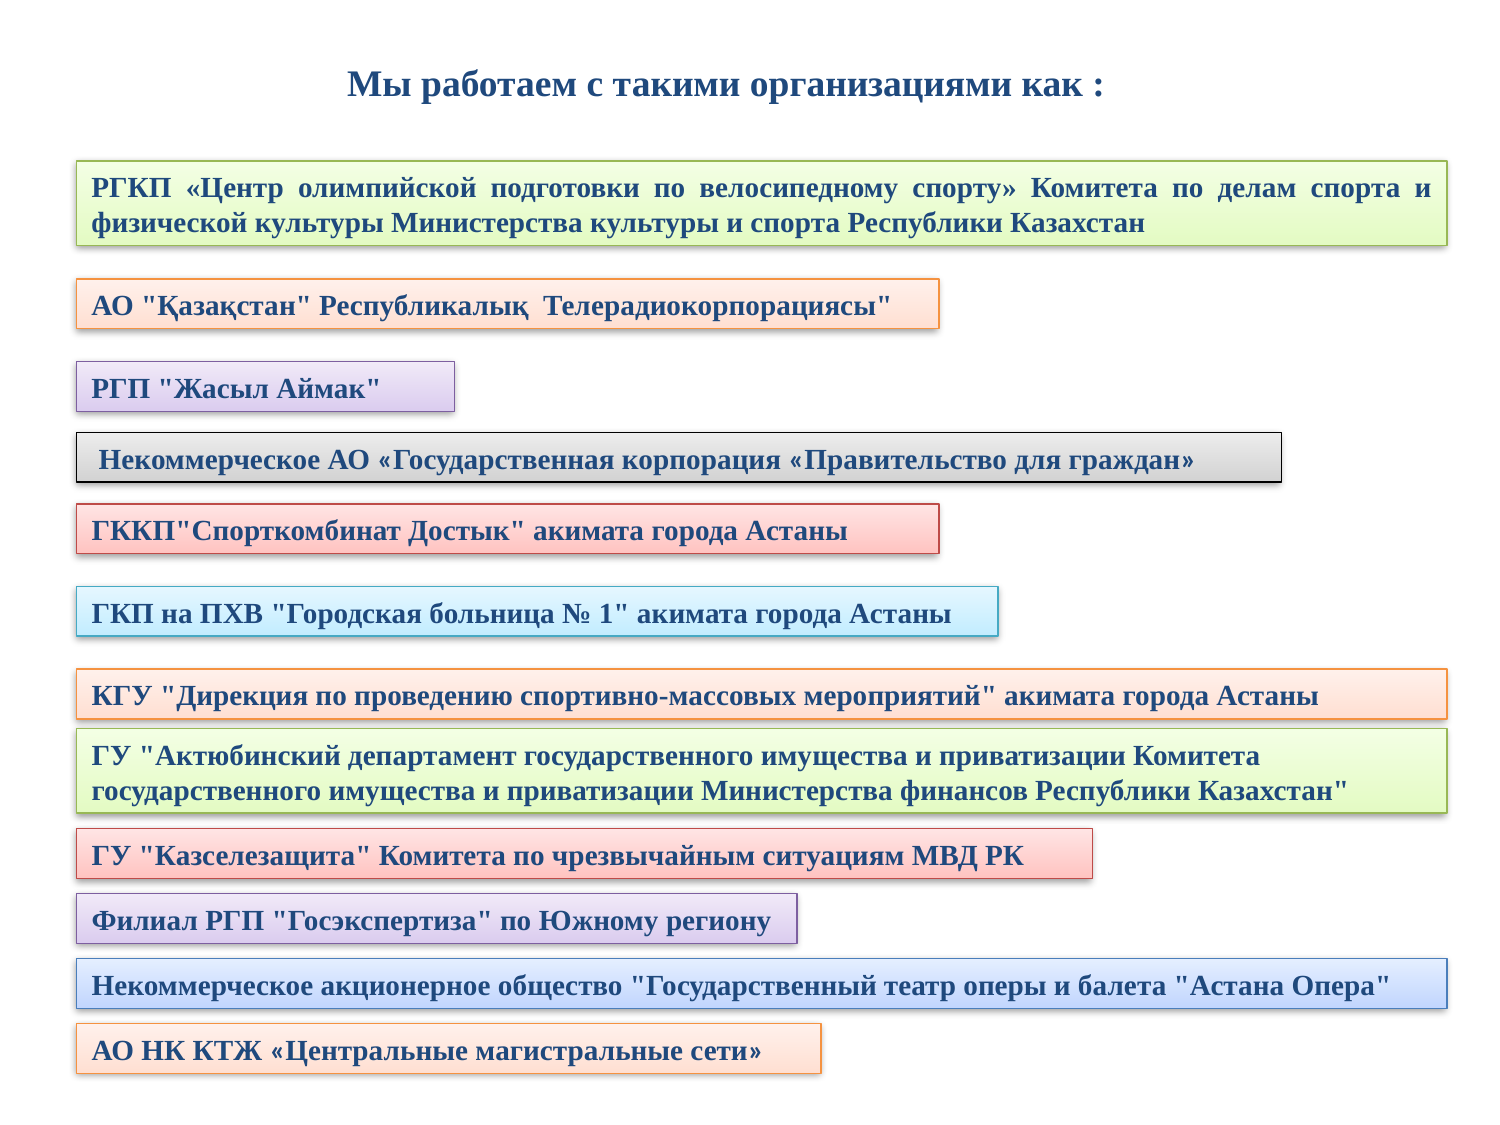

Мы работаем с такими организациями как :
РГКП «Центр олимпийской подготовки по велосипедному спорту» Комитета по делам спорта и физической культуры Министерства культуры и спорта Республики Казахстан
АО "Қазақстан" Республикалық  Телерадиокорпорациясы"
РГП "Жасыл Аймак"
 Некоммерческое АО «Государственная корпорация «Правительство для граждан»
ГККП"Спорткомбинат Достык" акимата города Астаны
ГКП на ПХВ "Городская больница № 1" акимата города Астаны
КГУ "Дирекция по проведению спортивно-массовых мероприятий" акимата города Астаны
ГУ "Актюбинский департамент государственного имущества и приватизации Комитета государственного имущества и приватизации Министерства финансов Республики Казахстан"
ГУ "Казселезащита" Комитета по чрезвычайным ситуациям МВД РК
Филиал РГП "Госэкспертиза" по Южному региону
Некоммерческое акционерное общество "Государственный театр оперы и балета "Астана Опера"
АО НК КТЖ «Центральные магистральные сети»